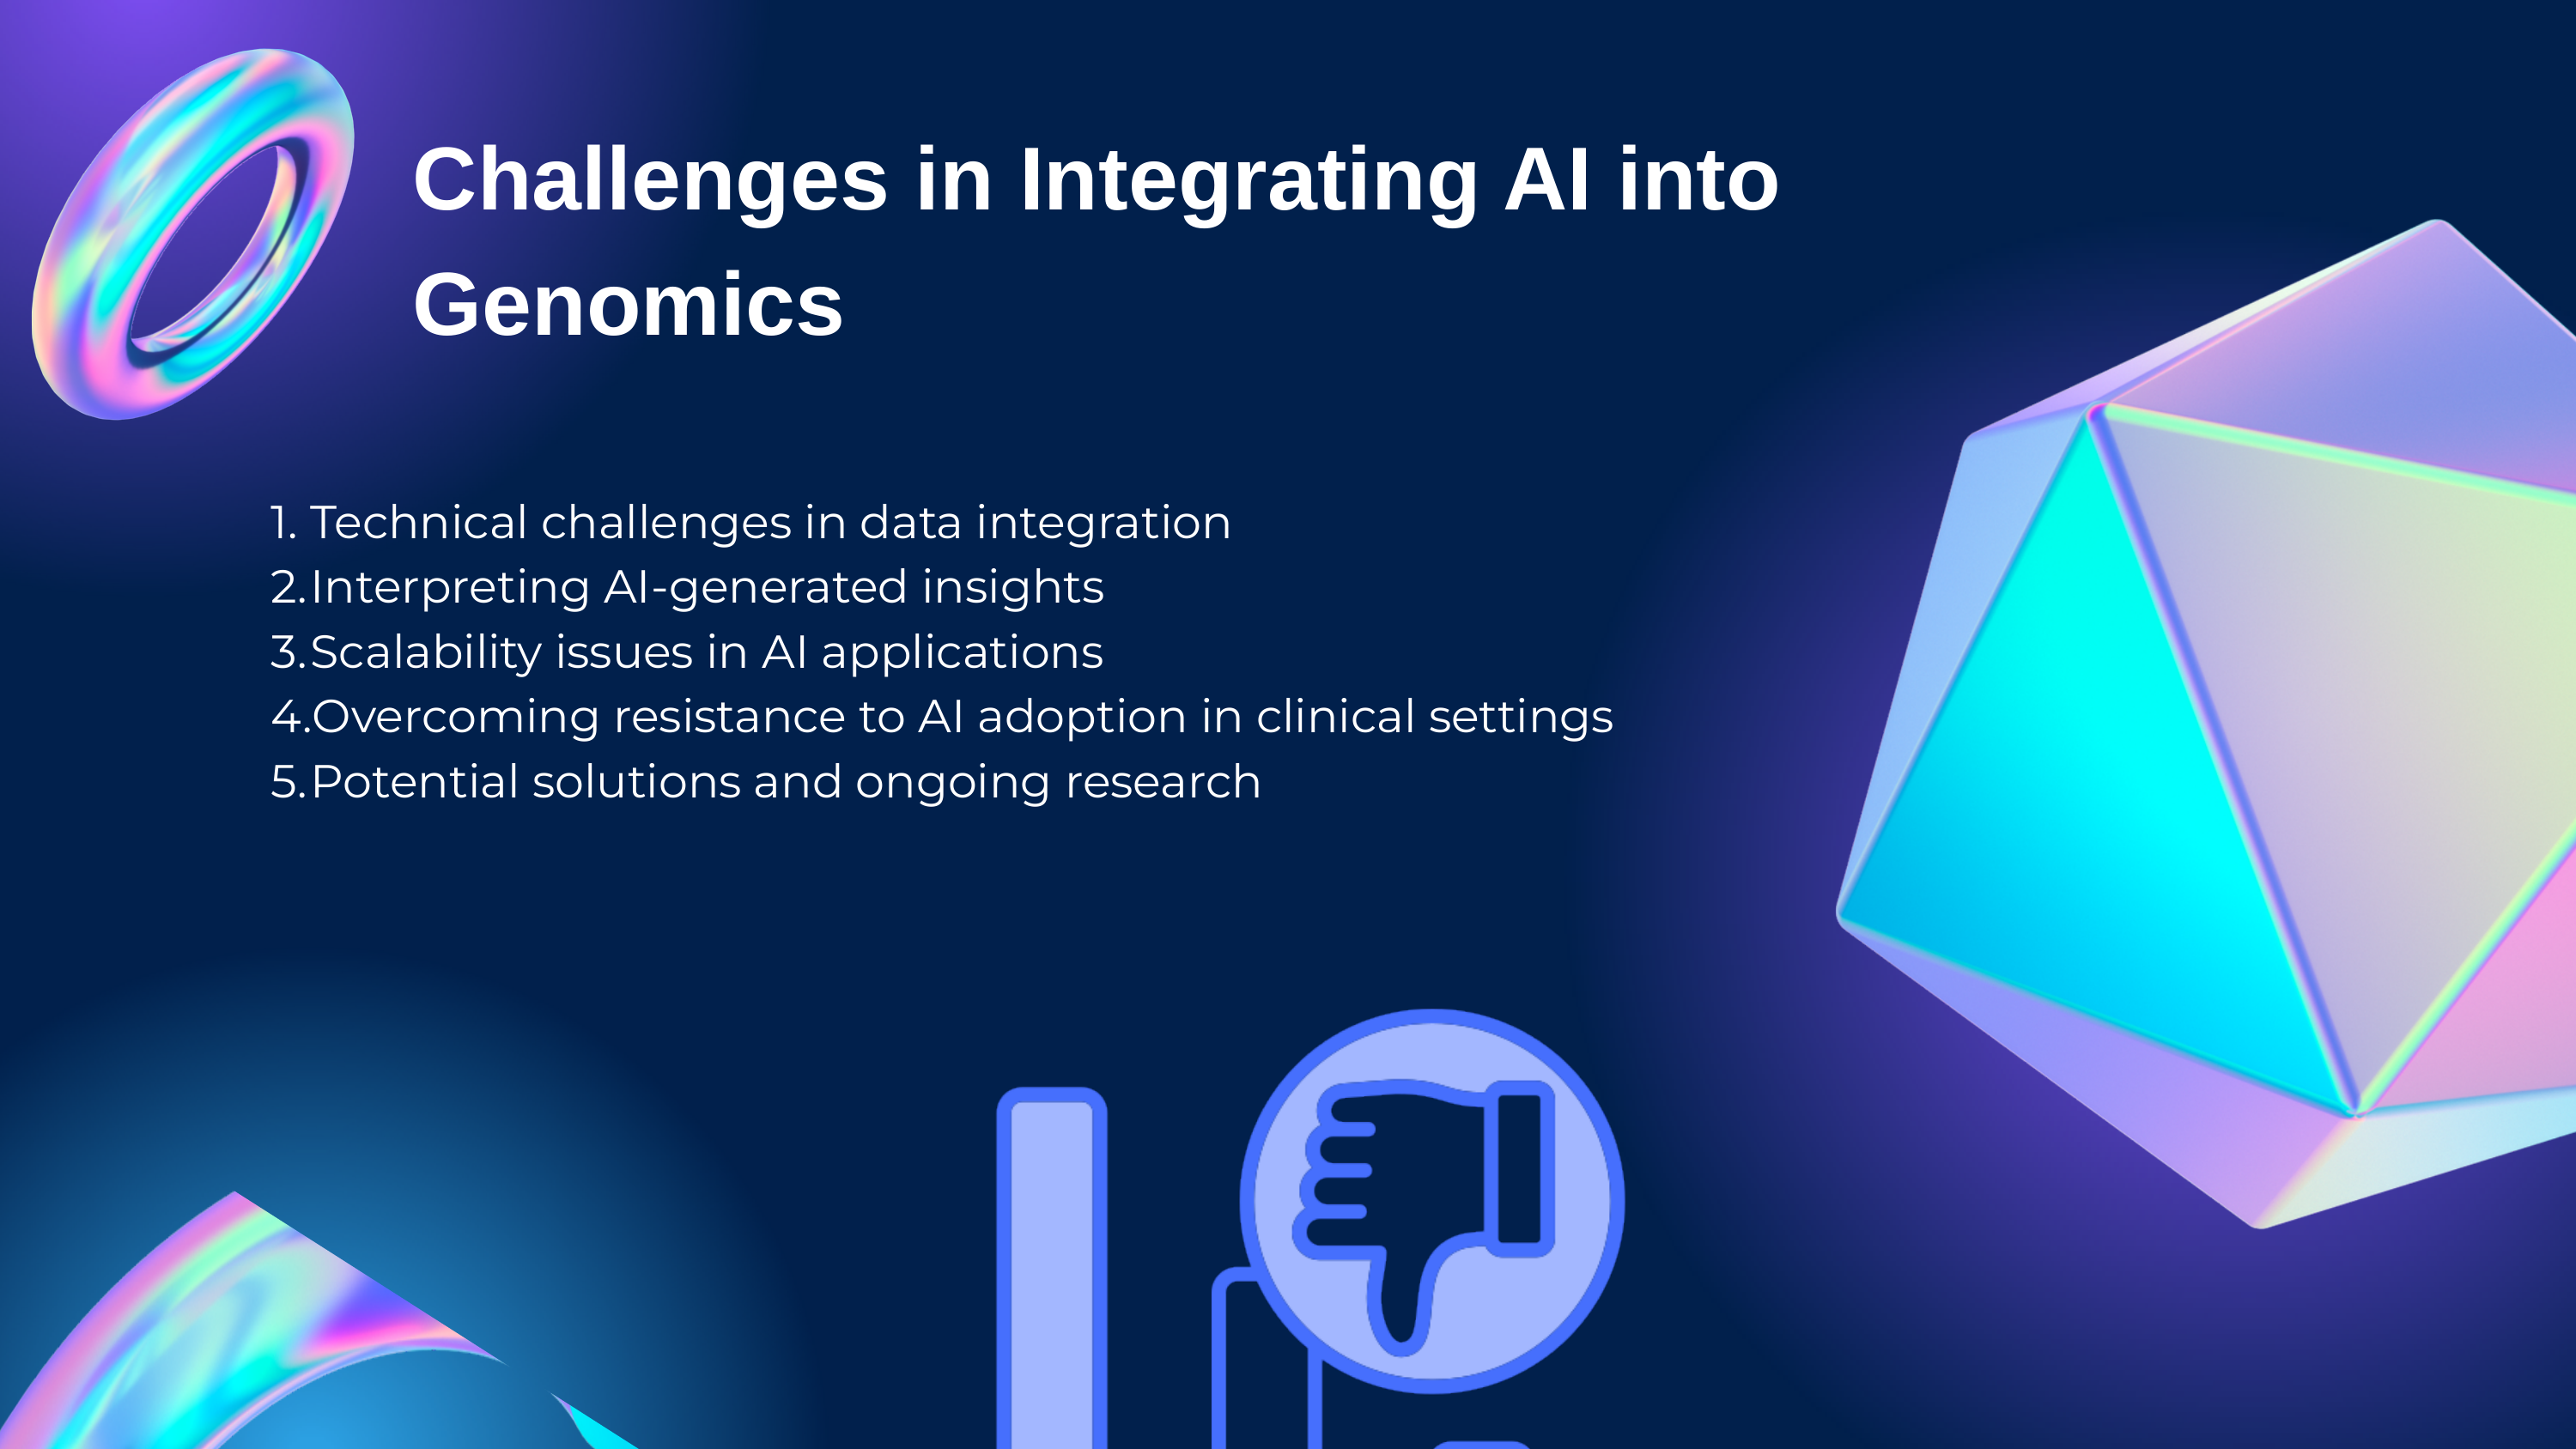

Challenges in Integrating AI into Genomics

Technical challenges in data integration
Interpreting AI-generated insights
Scalability issues in AI applications
Overcoming resistance to AI adoption in clinical settings
Potential solutions and ongoing research